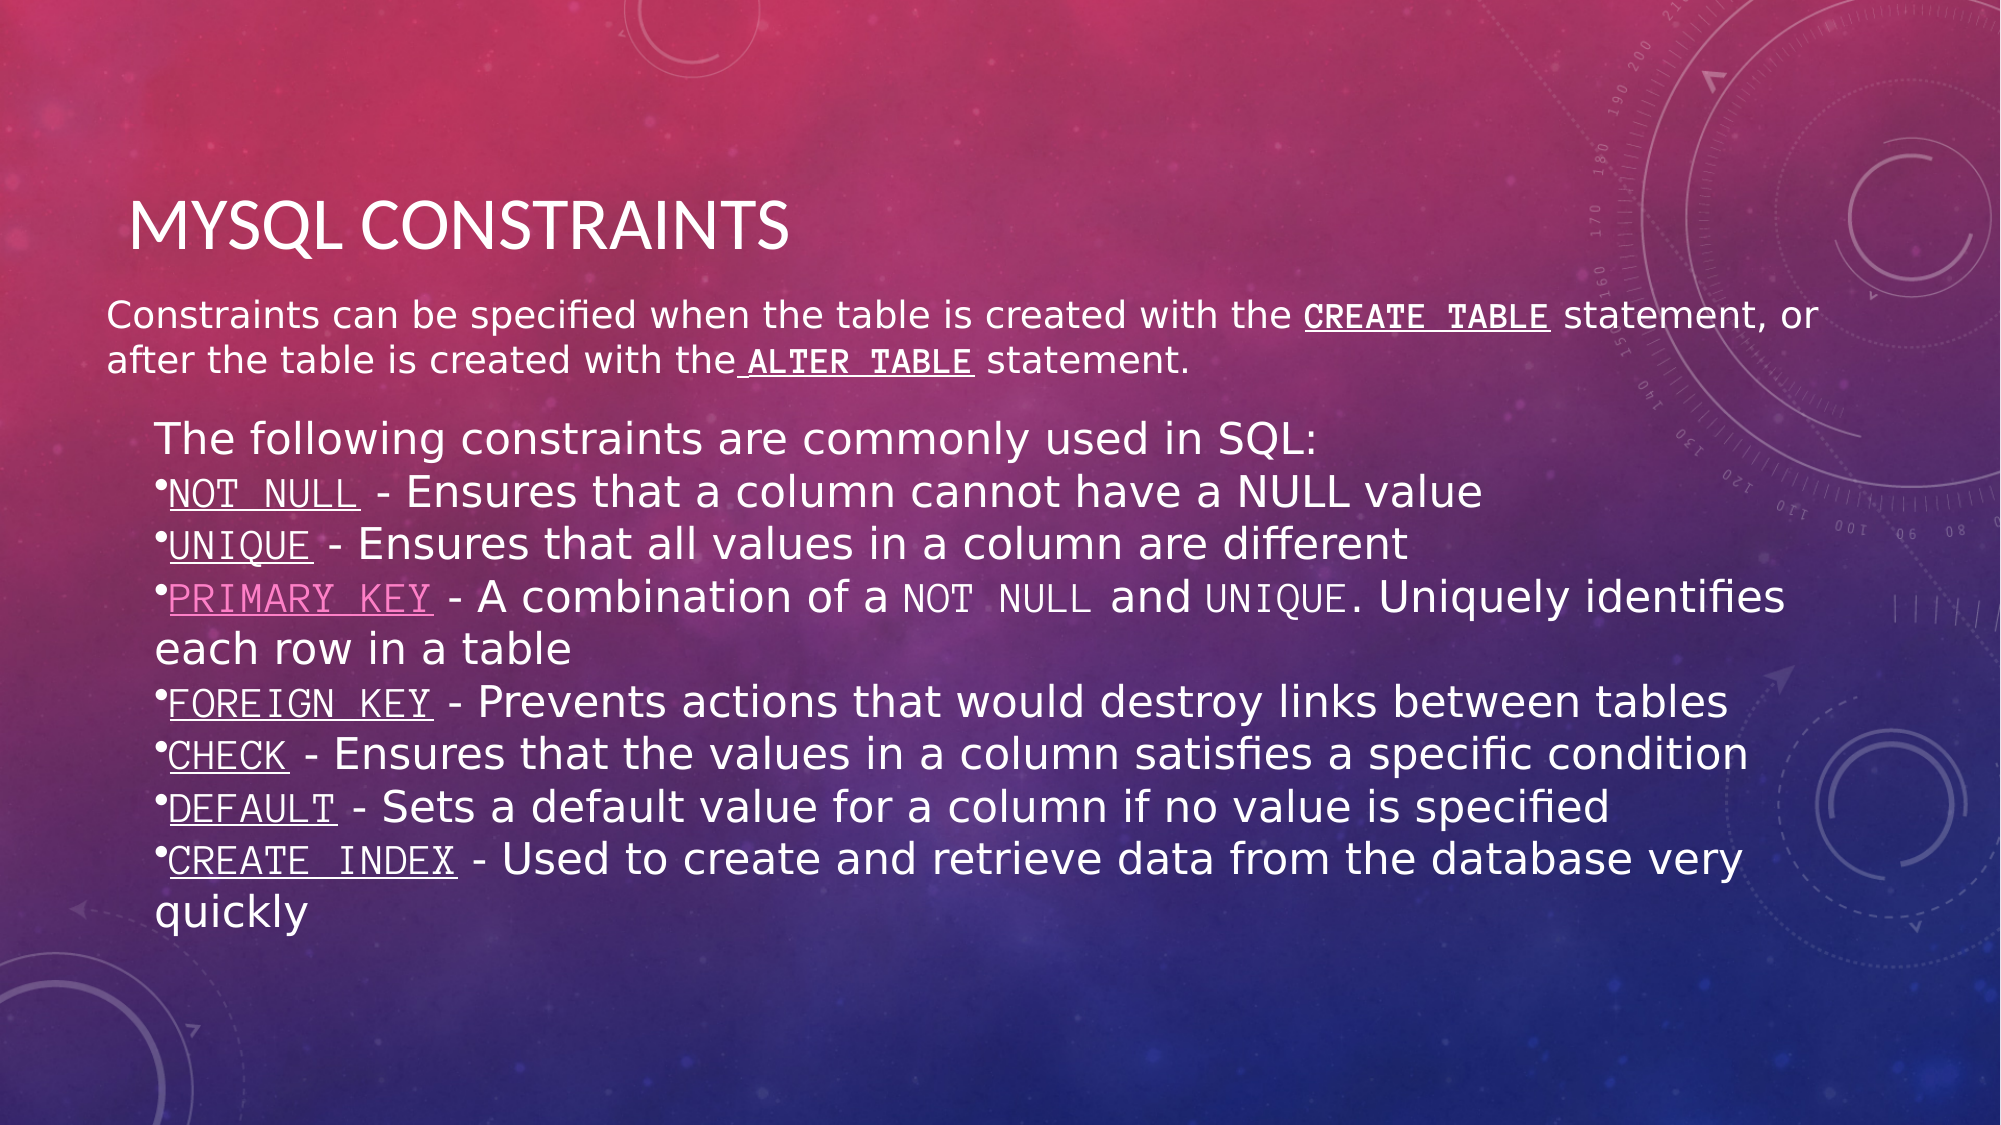

# MySQL Constraints
Constraints can be specified when the table is created with the CREATE TABLE statement, or after the table is created with the ALTER TABLE statement.

The following constraints are commonly used in SQL:
NOT NULL - Ensures that a column cannot have a NULL value
UNIQUE - Ensures that all values in a column are different
PRIMARY KEY - A combination of a NOT NULL and UNIQUE. Uniquely identifies each row in a table
FOREIGN KEY - Prevents actions that would destroy links between tables
CHECK - Ensures that the values in a column satisfies a specific condition
DEFAULT - Sets a default value for a column if no value is specified
CREATE INDEX - Used to create and retrieve data from the database very quickly